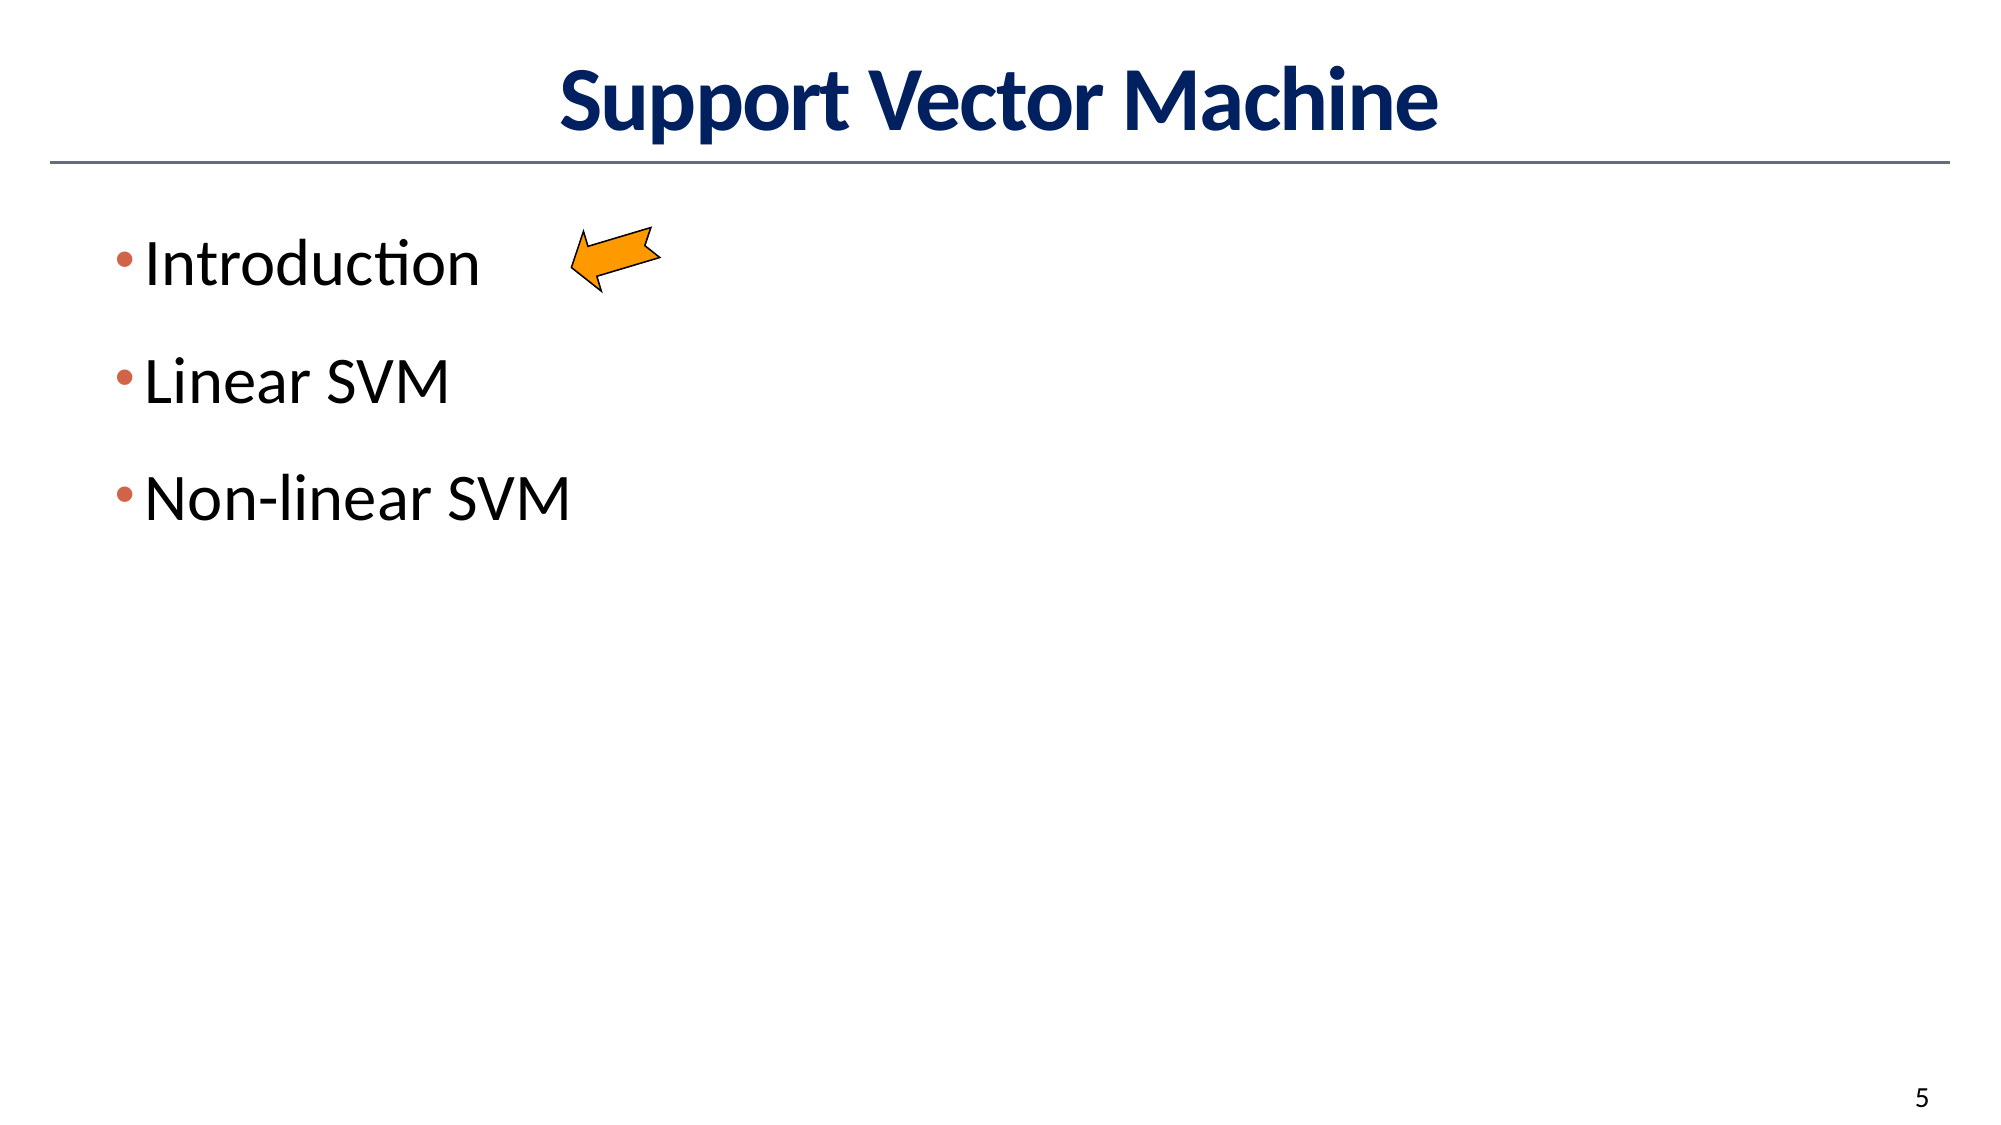

# Support Vector Machine
Introduction
Linear SVM
Non-linear SVM

5